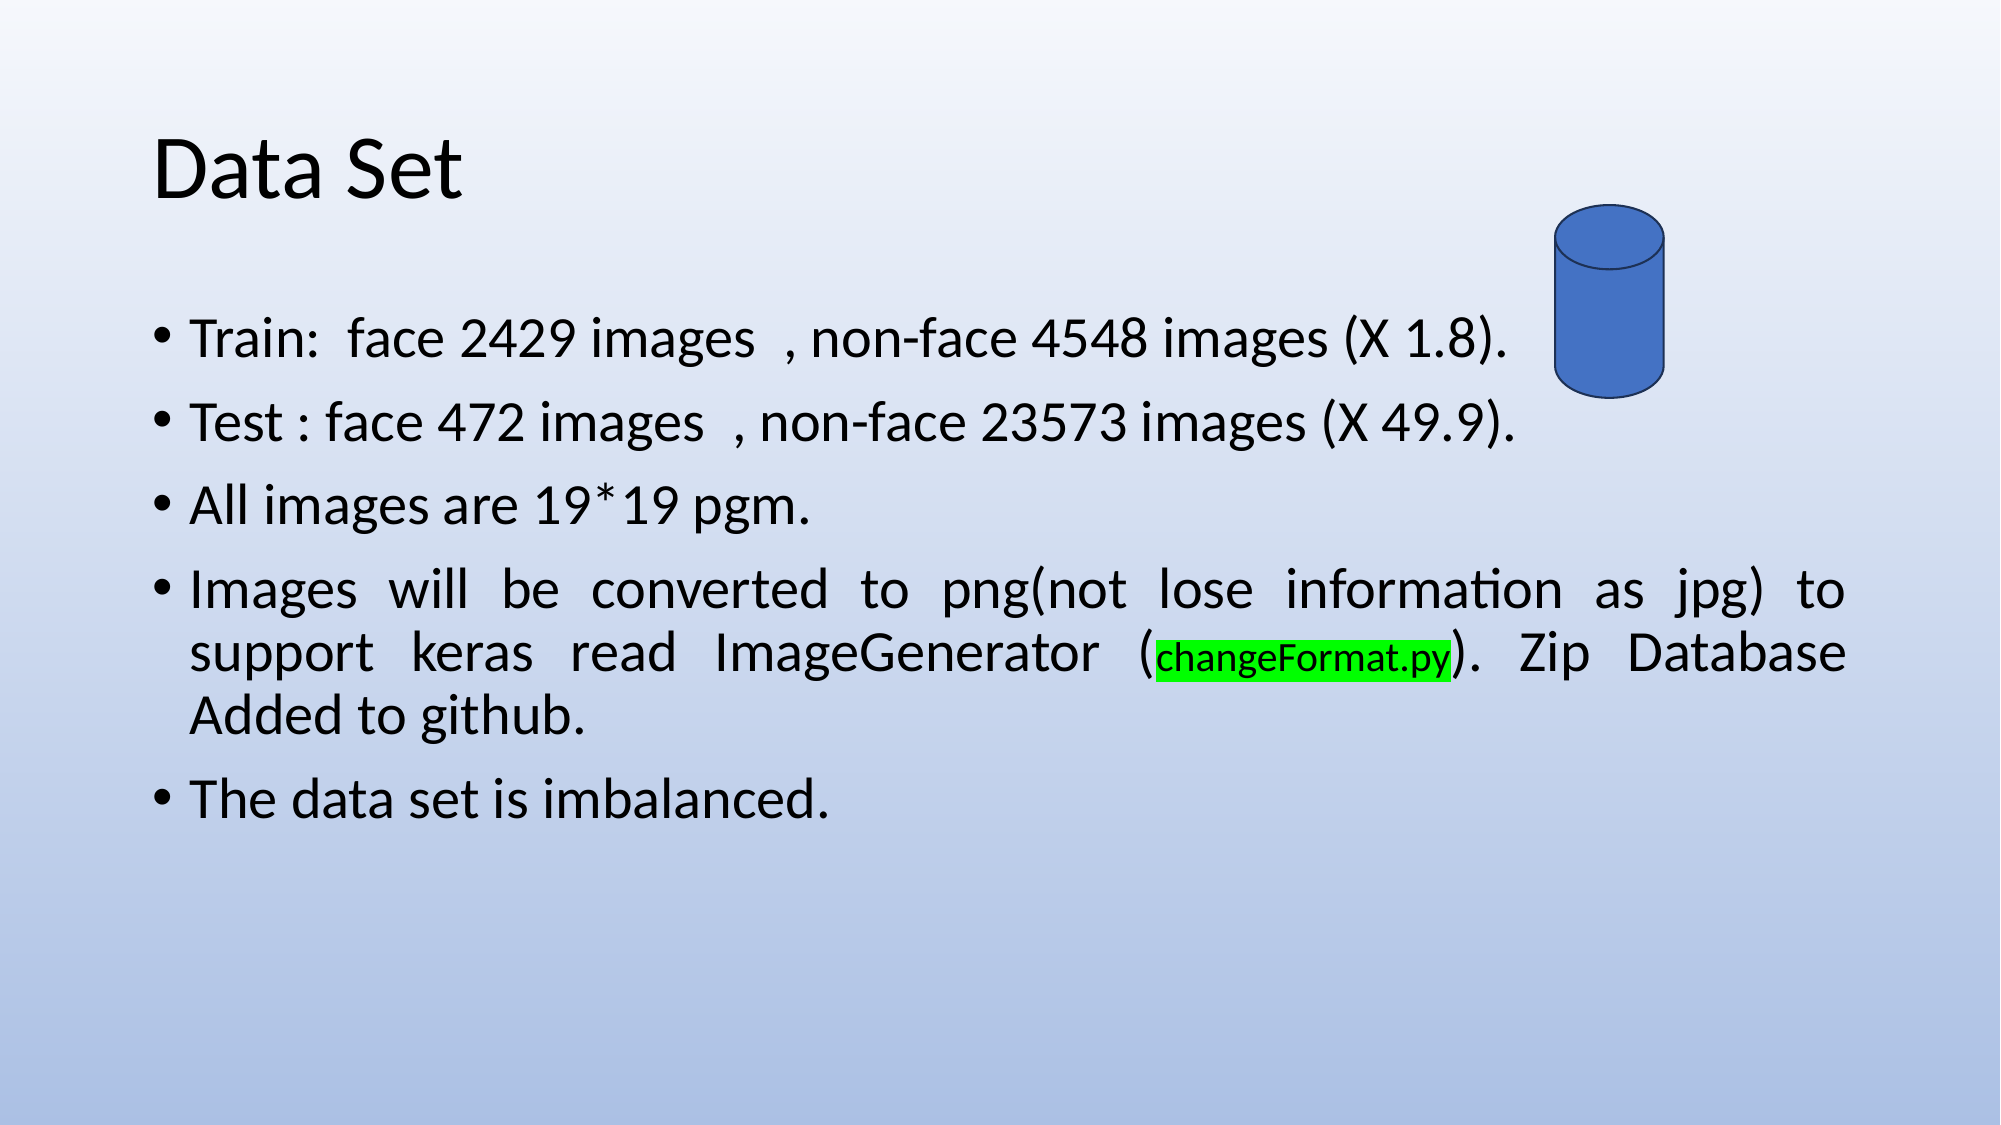

# Data Set

Train:  face 2429 images  , non-face 4548 images (X 1.8).
Test : face 472 images  , non-face 23573 images (X 49.9).
All images are 19*19 pgm.
Images will be converted to png(not lose information as jpg) to support keras read ImageGenerator (changeFormat.py). Zip Database Added to github.
The data set is imbalanced.